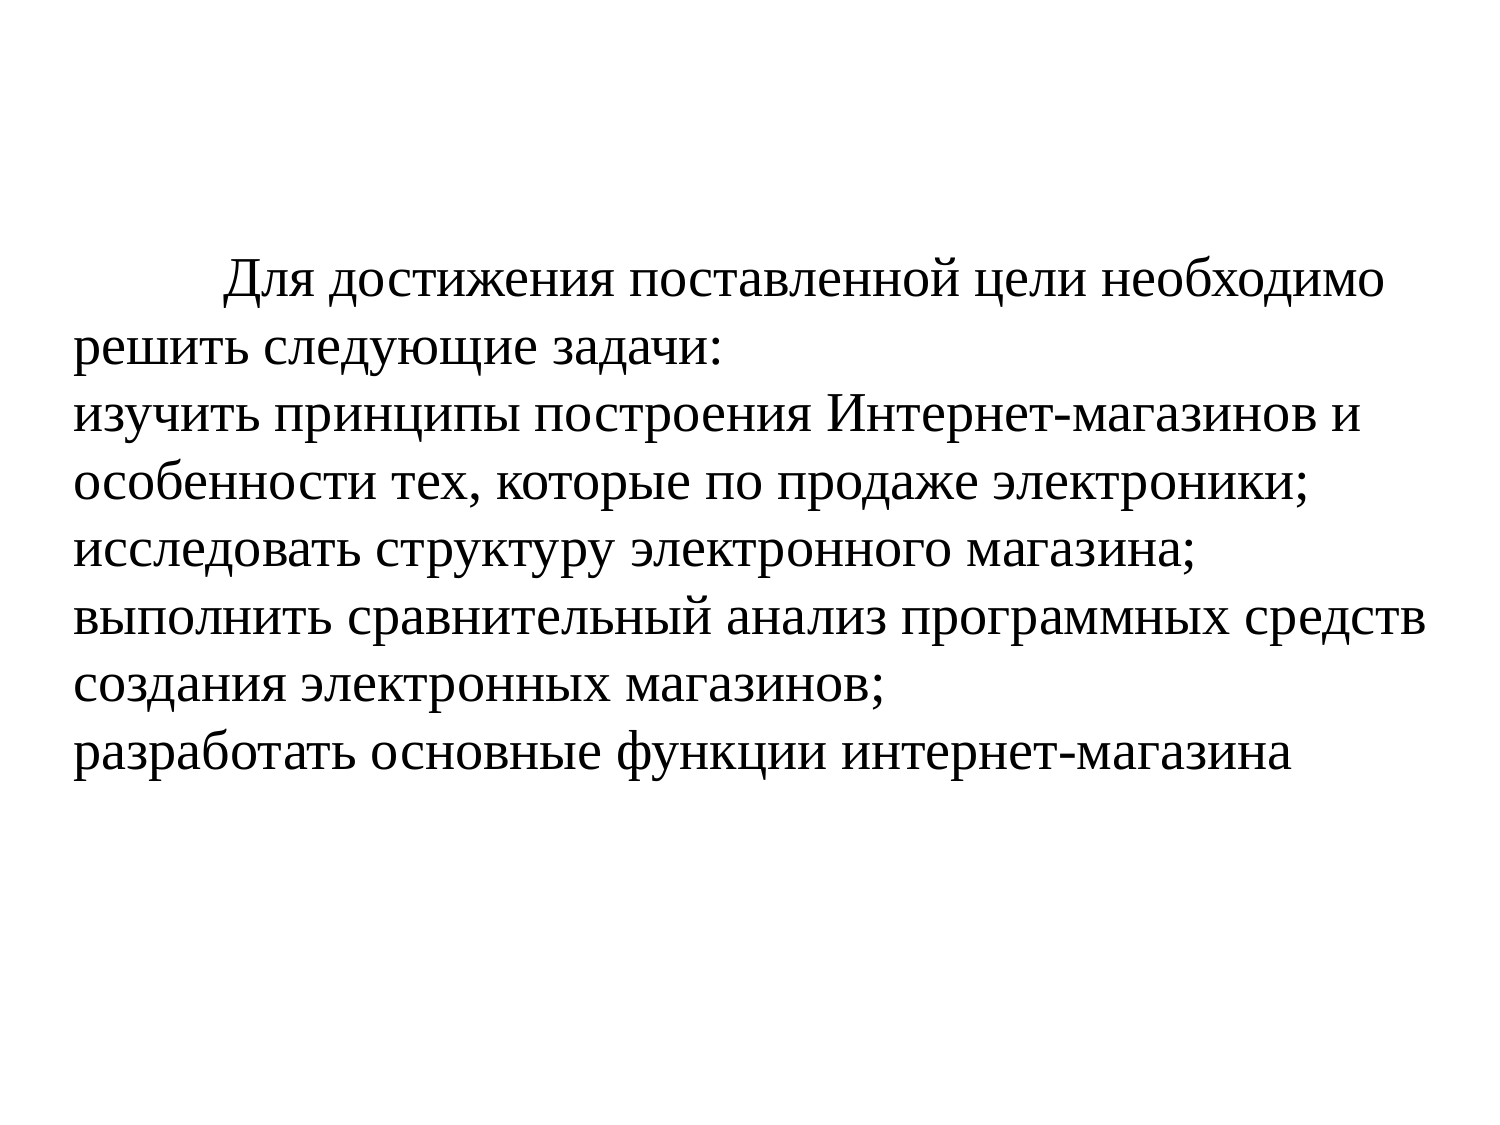

Для достижения поставленной цели необходимо решить следующие задачи:
изучить принципы построения Интернет-магазинов и особенности тех, которые по продаже электроники;
исследовать структуру электронного магазина;
выполнить сравнительный анализ программных средств создания электронных магазинов;
разработать основные функции интернет-магазина